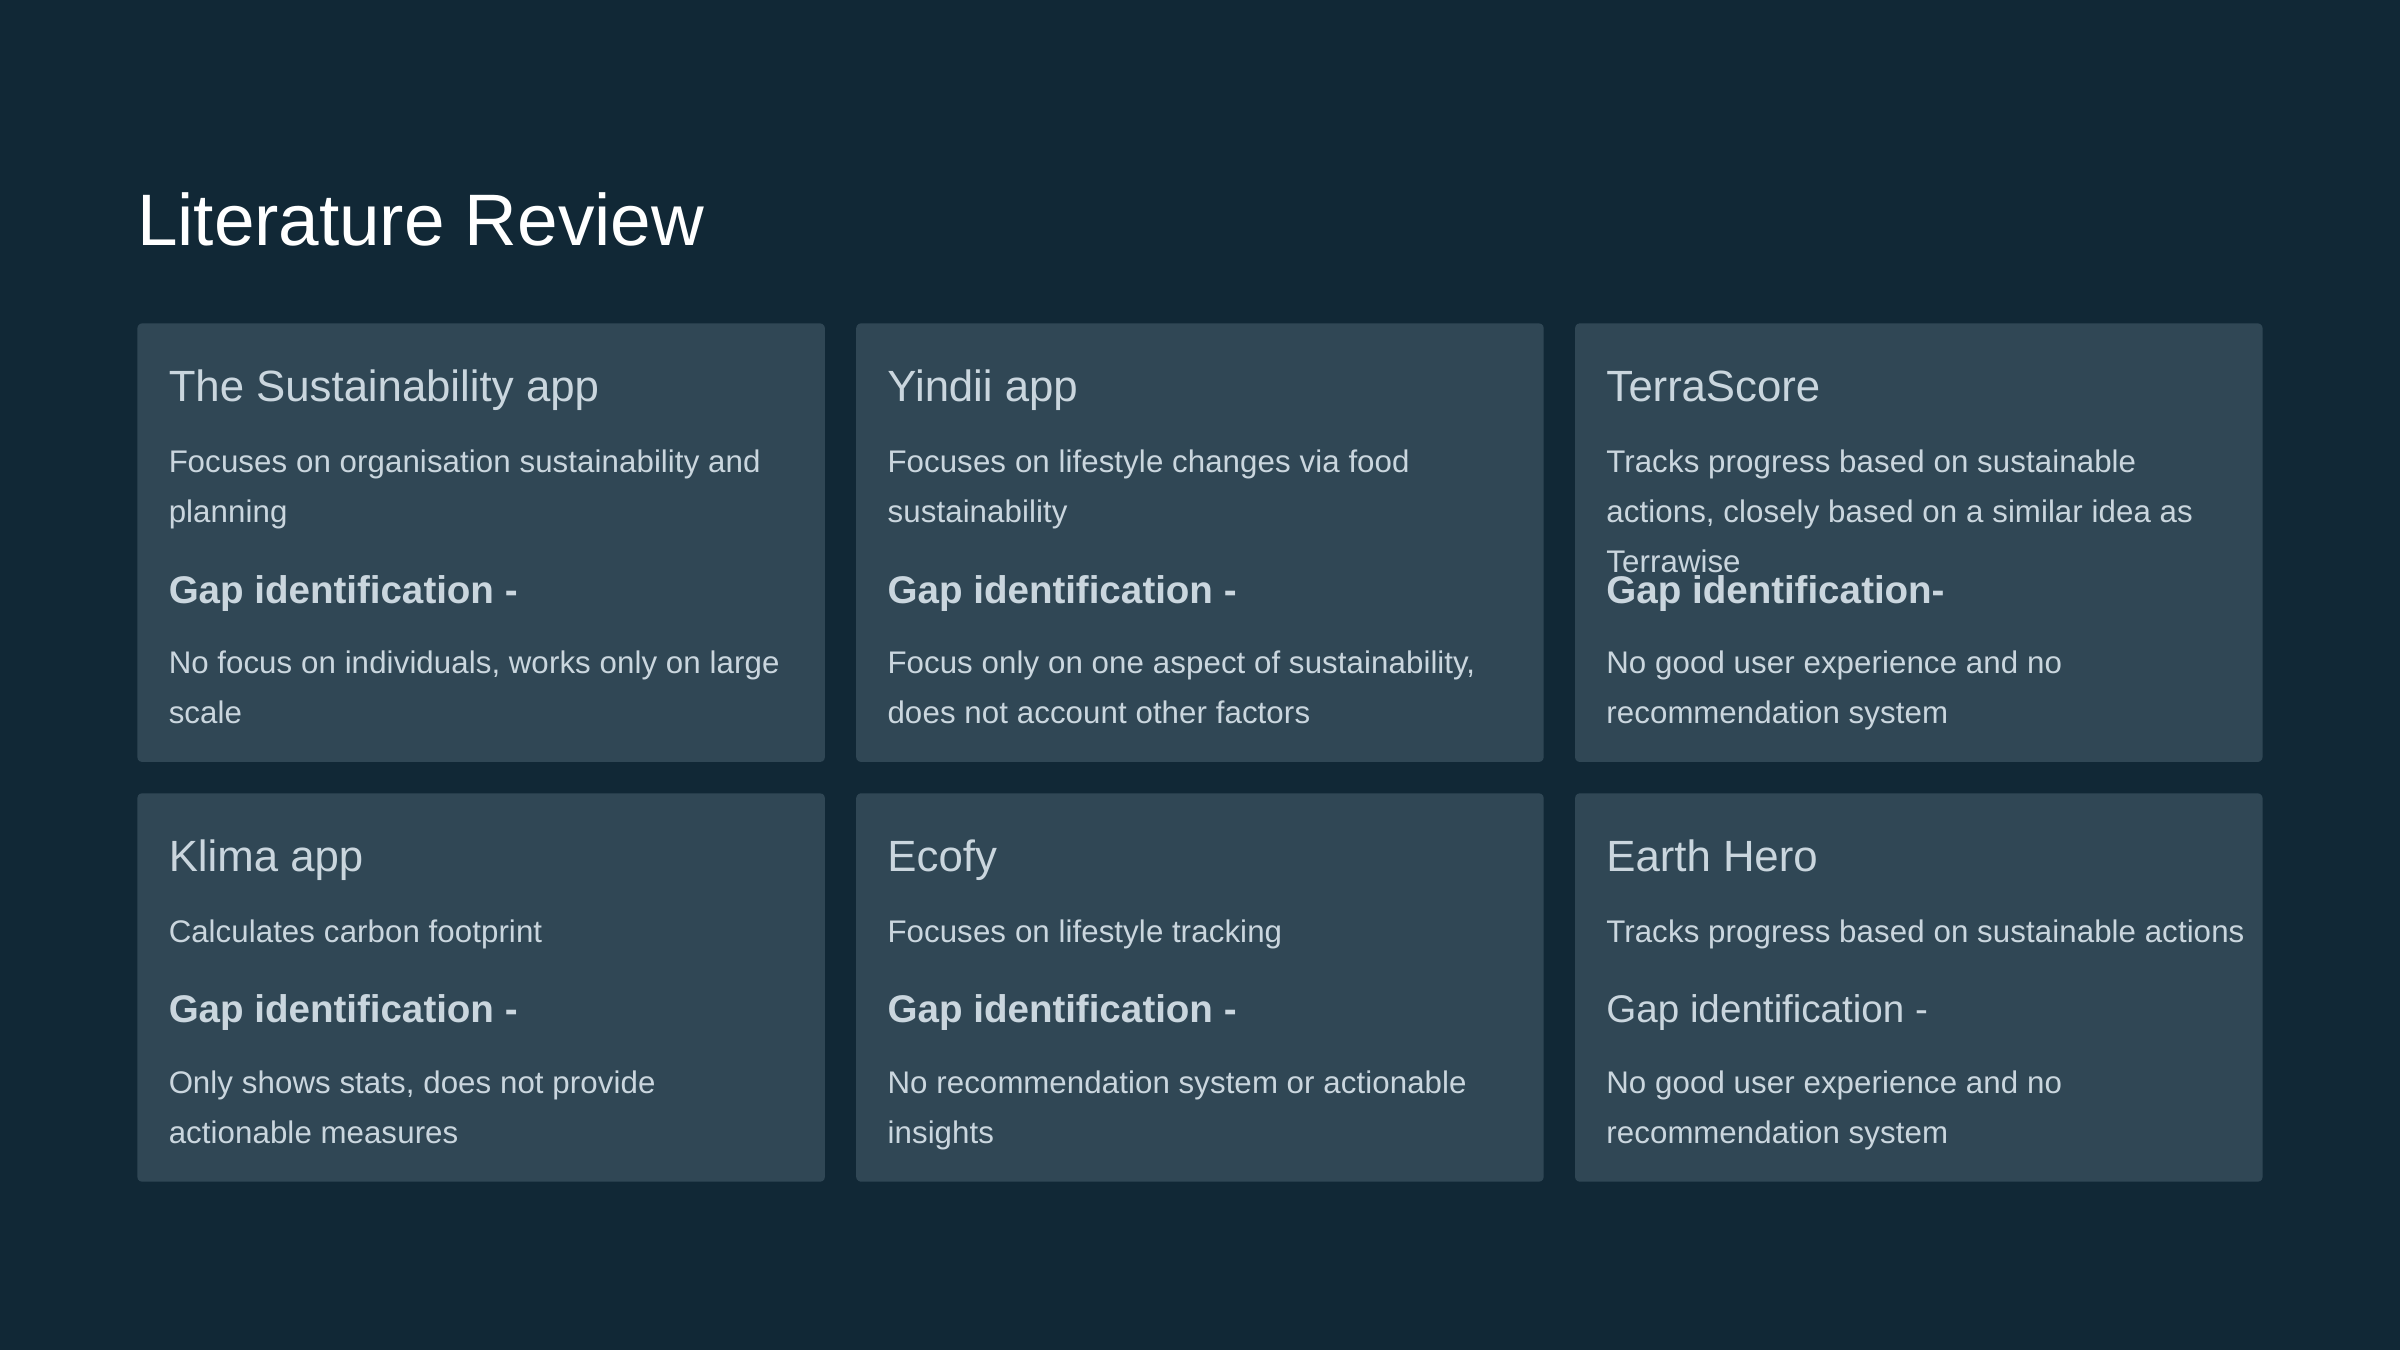

Literature Review

The Sustainability app
Yindii app
TerraScore
Focuses on organisation sustainability and planning
Focuses on lifestyle changes via food sustainability
Tracks progress based on sustainable actions, closely based on a similar idea as Terrawise
Gap identification -
Gap identification -
Gap identification-
No focus on individuals, works only on large scale
Focus only on one aspect of sustainability, does not account other factors
No good user experience and no recommendation system

Klima app
Ecofy
Earth Hero
Calculates carbon footprint
Focuses on lifestyle tracking
Tracks progress based on sustainable actions
Gap identification -
Gap identification -
Gap identification -
Only shows stats, does not provide actionable measures
No recommendation system or actionable insights
No good user experience and no recommendation system